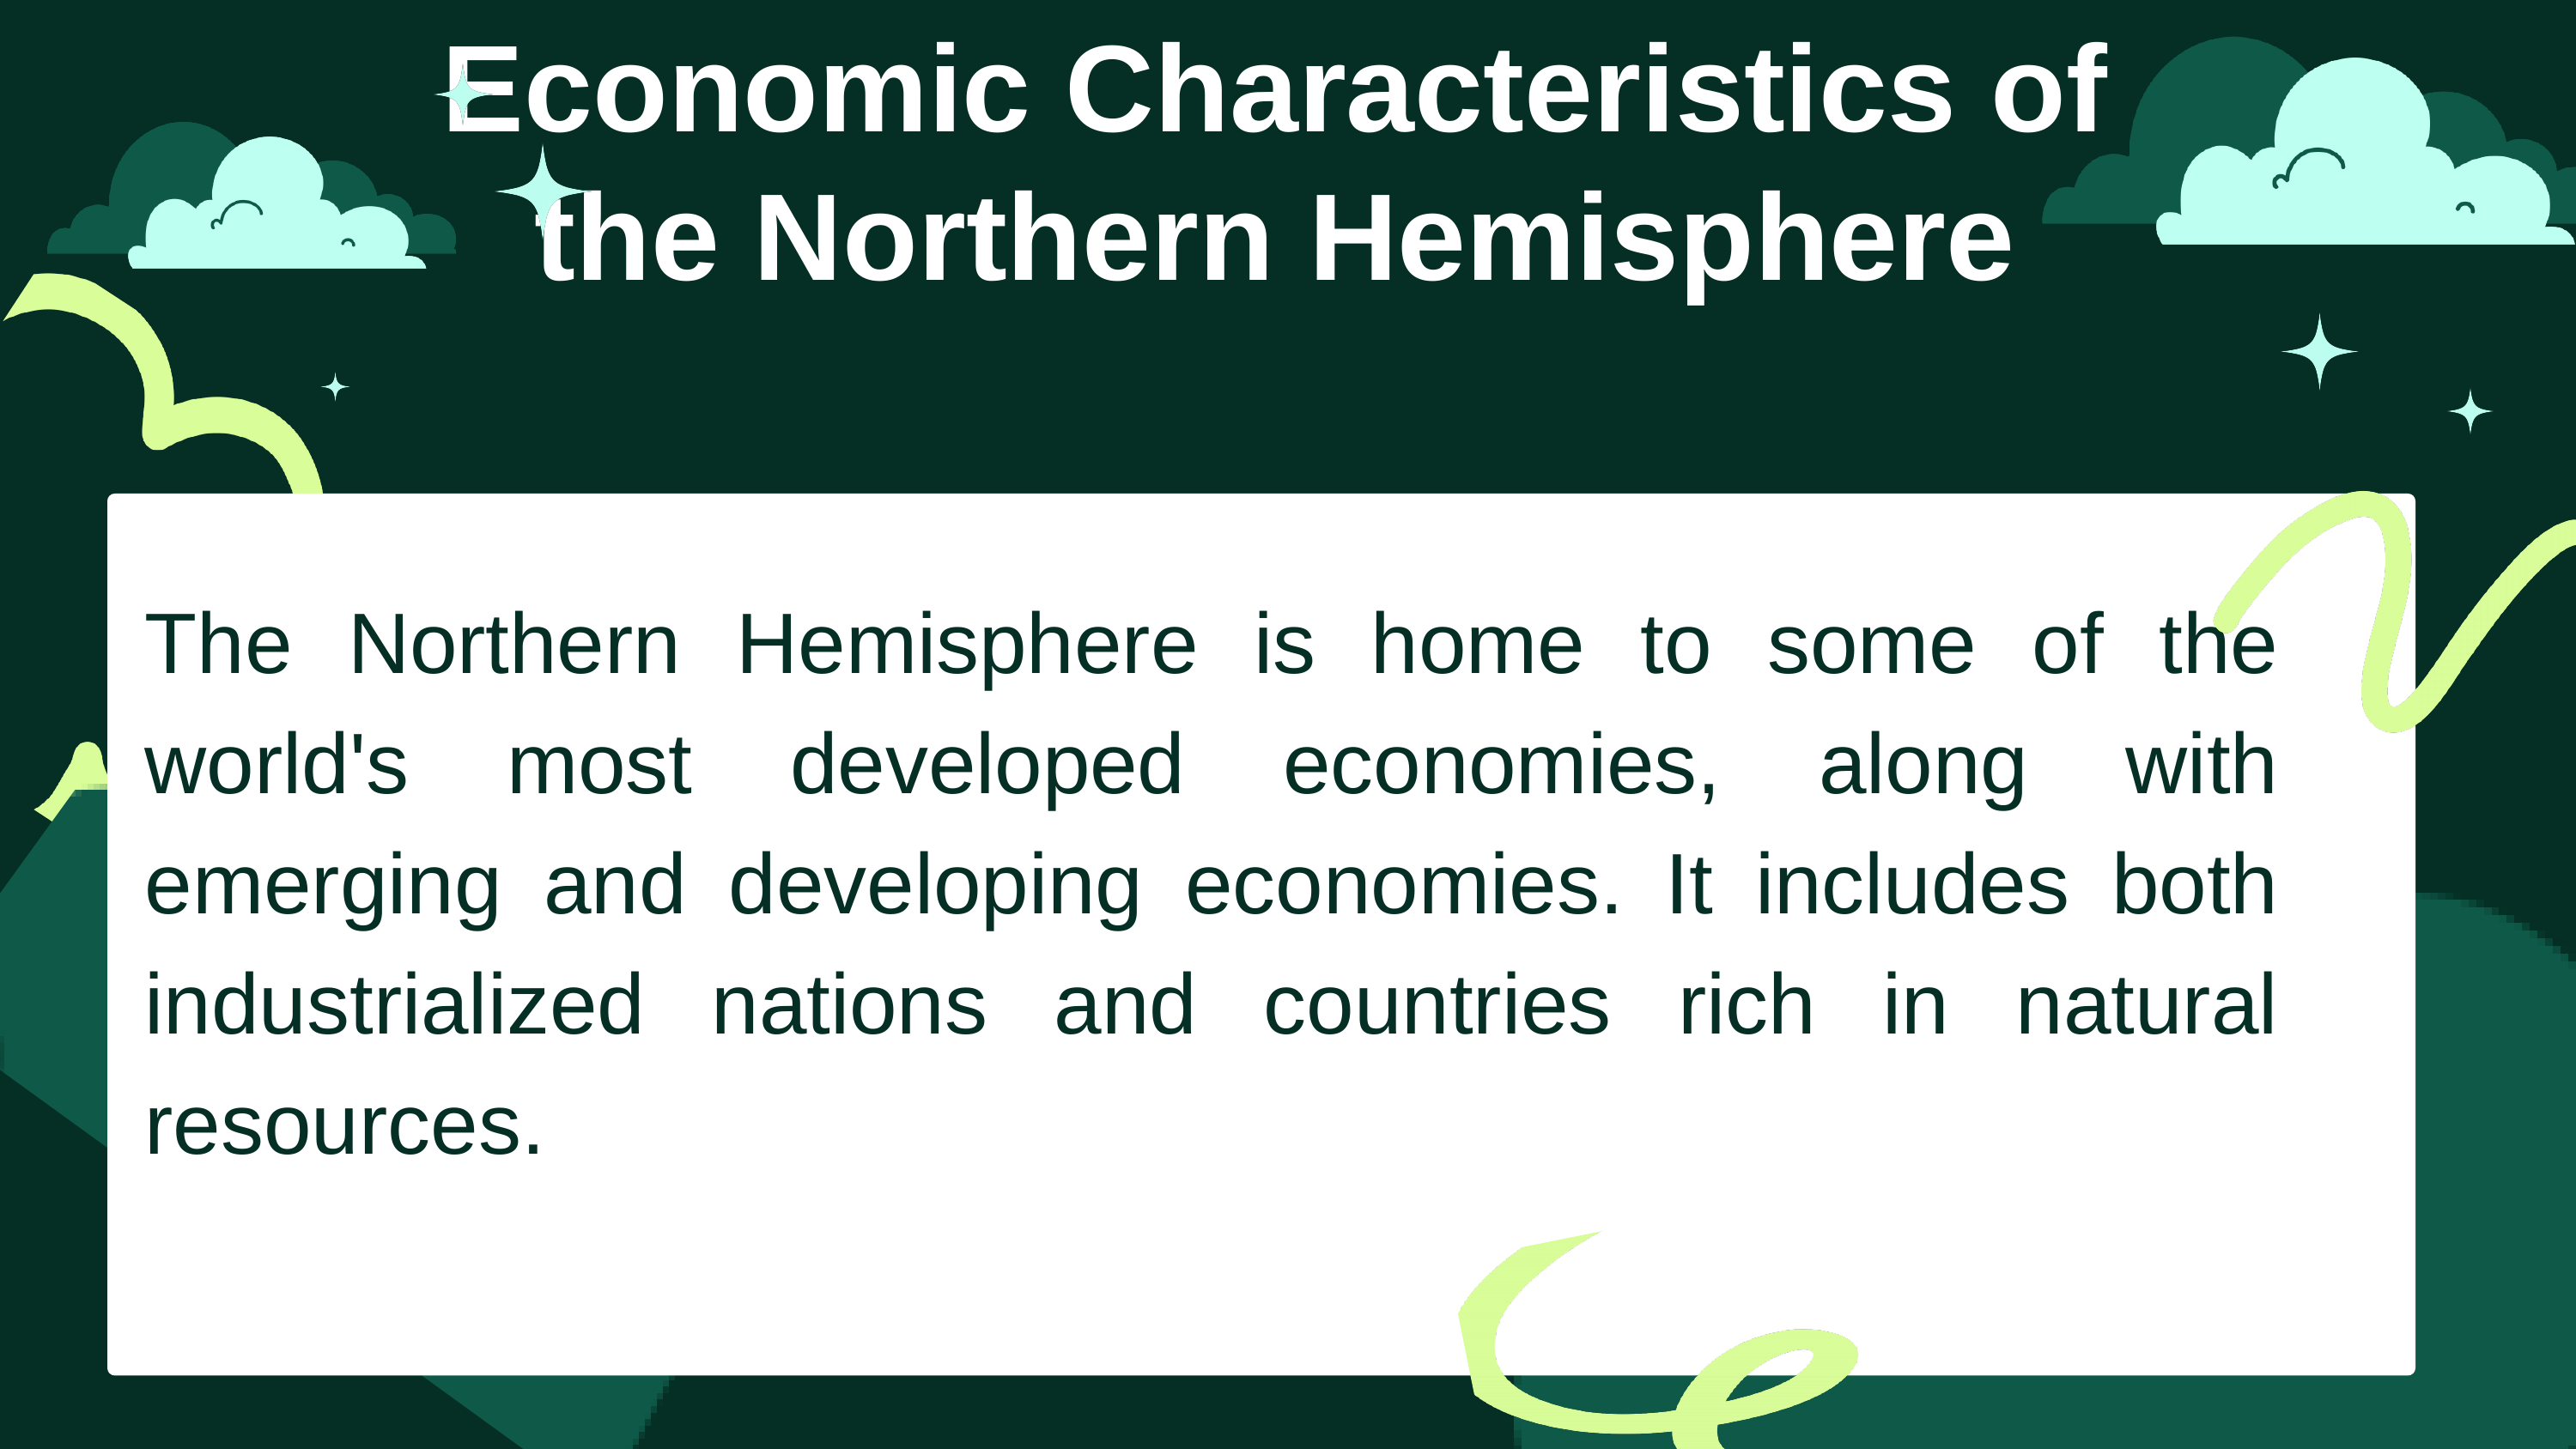

Economic Characteristics of the Northern Hemisphere

The Northern Hemisphere is home to some of the world's most developed economies, along with emerging and developing economies. It includes both industrialized nations and countries rich in natural resources.